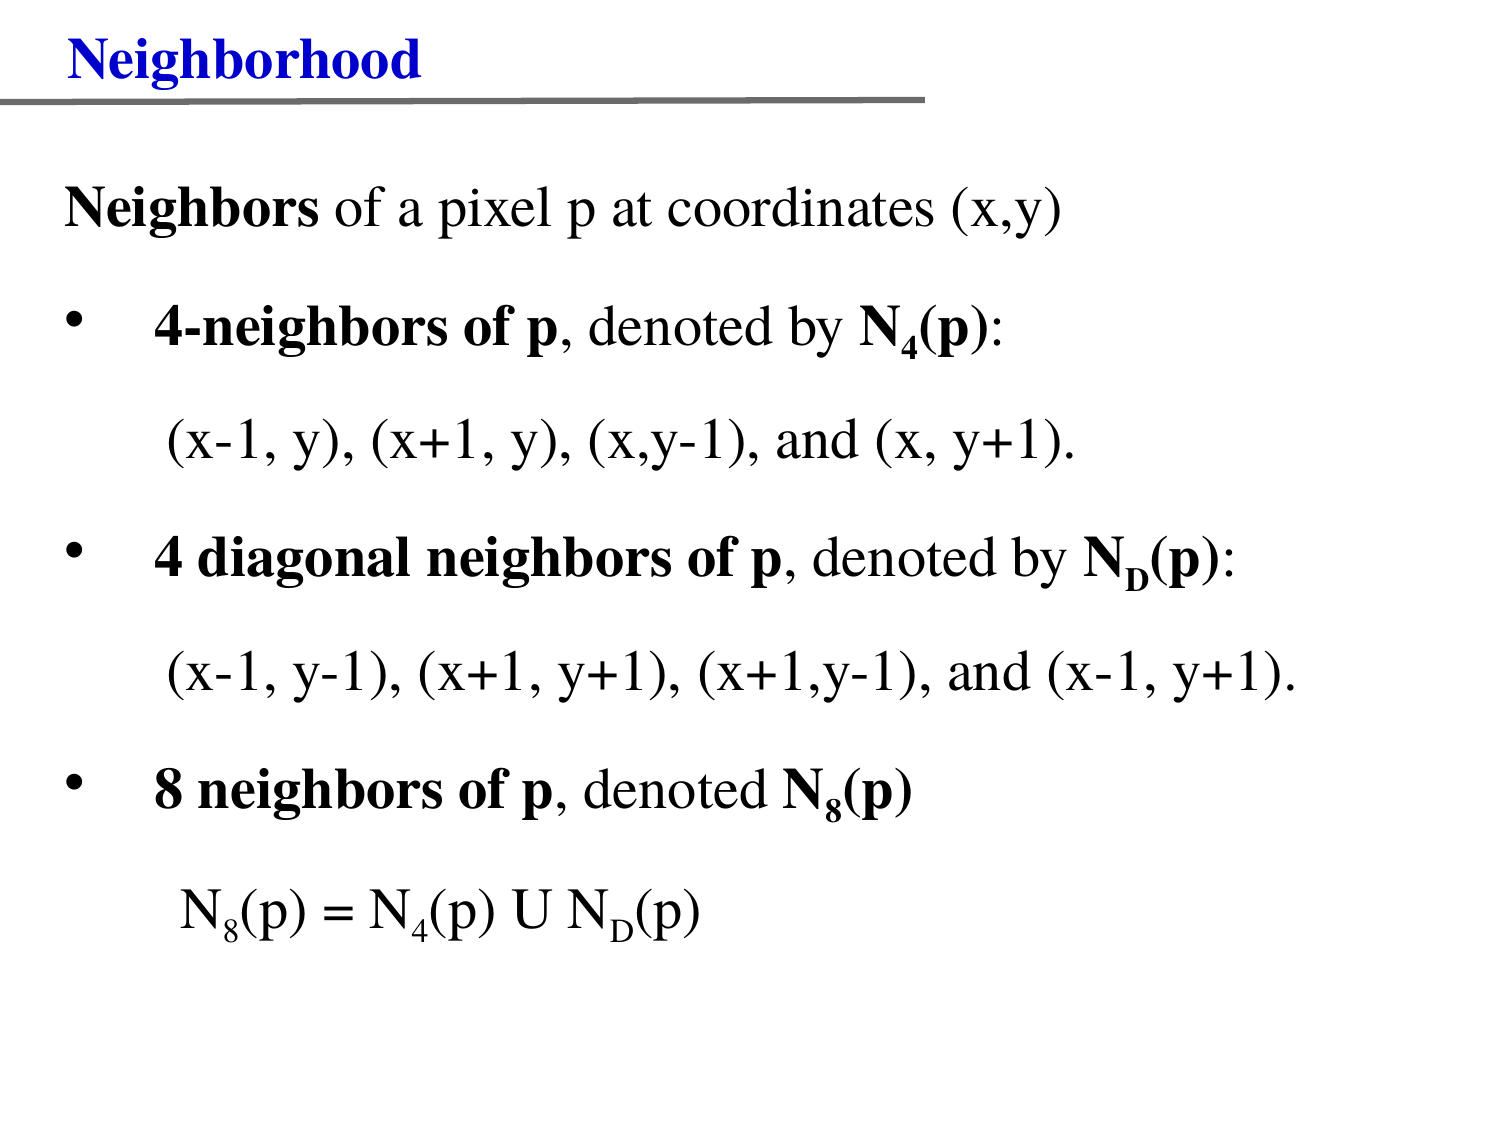

Neighborhood
Neighbors of a pixel p at coordinates (x,y)

 4-neighbors of p, denoted by N4(p):

       (x-1, y), (x+1, y), (x,y-1), and (x, y+1).

 4 diagonal neighbors of p, denoted by ND(p):

       (x-1, y-1), (x+1, y+1), (x+1,y-1), and (x-1, y+1).

 8 neighbors of p, denoted N8(p)

        N8(p) = N4(p) U ND(p)